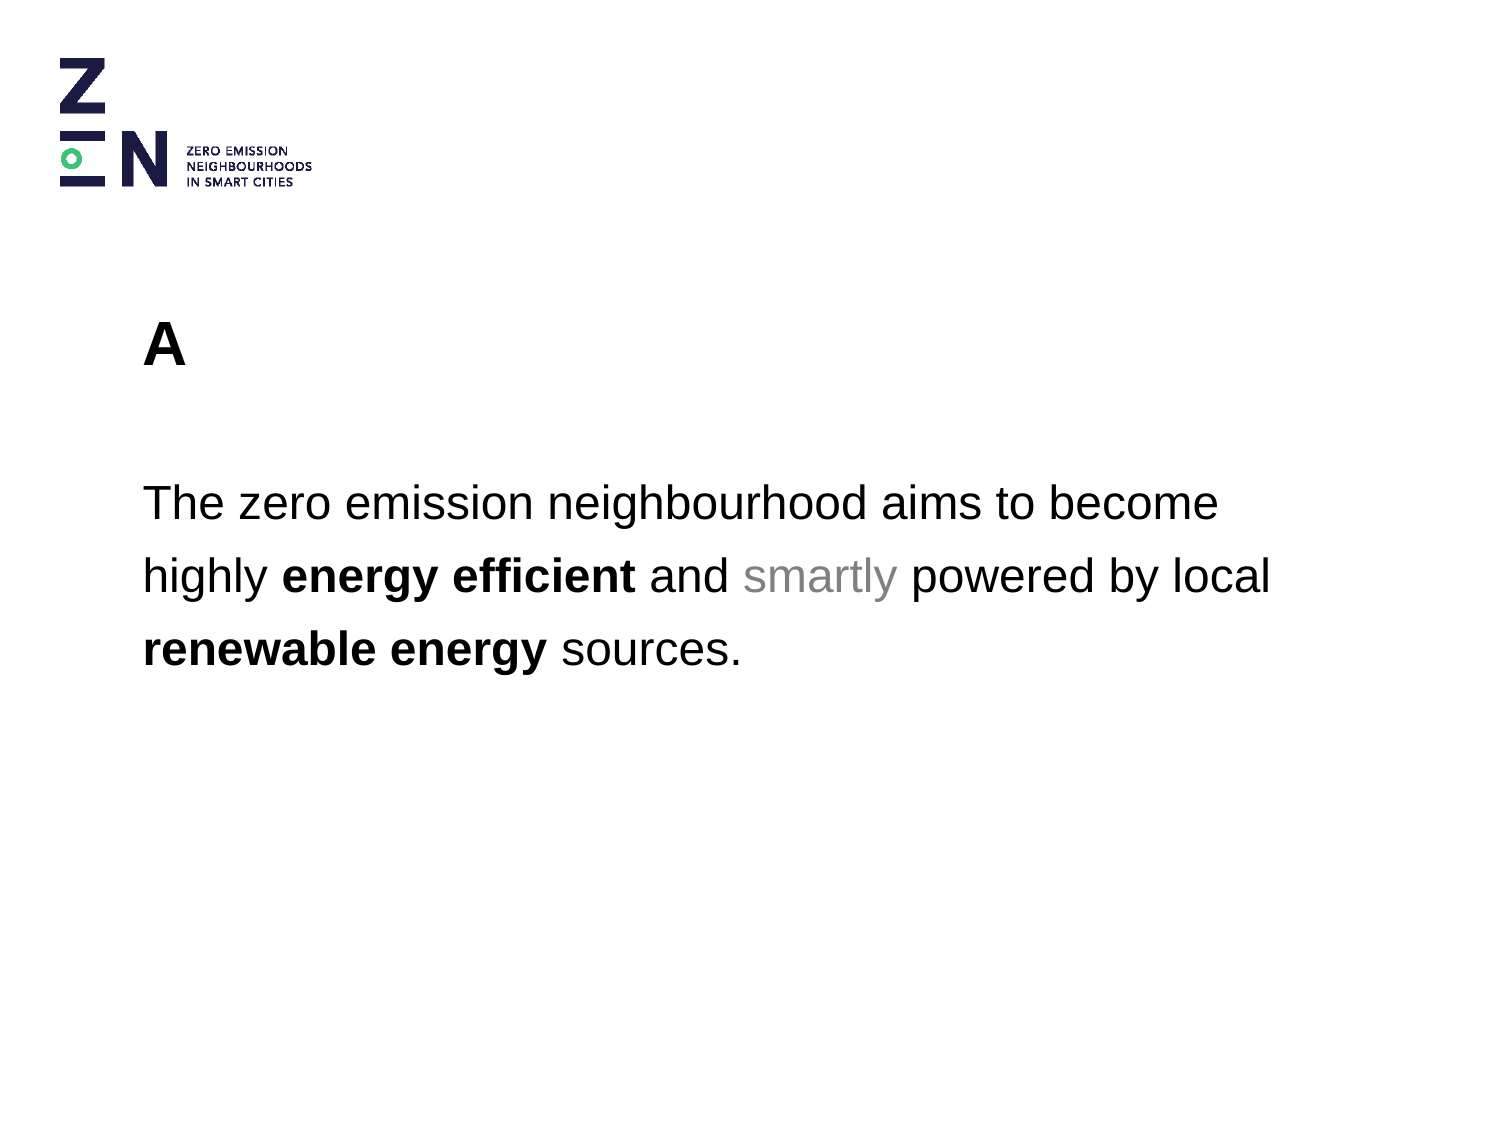

# A
The zero emission neighbourhood aims to become highly energy efficient and smartly powered by local renewable energy sources.